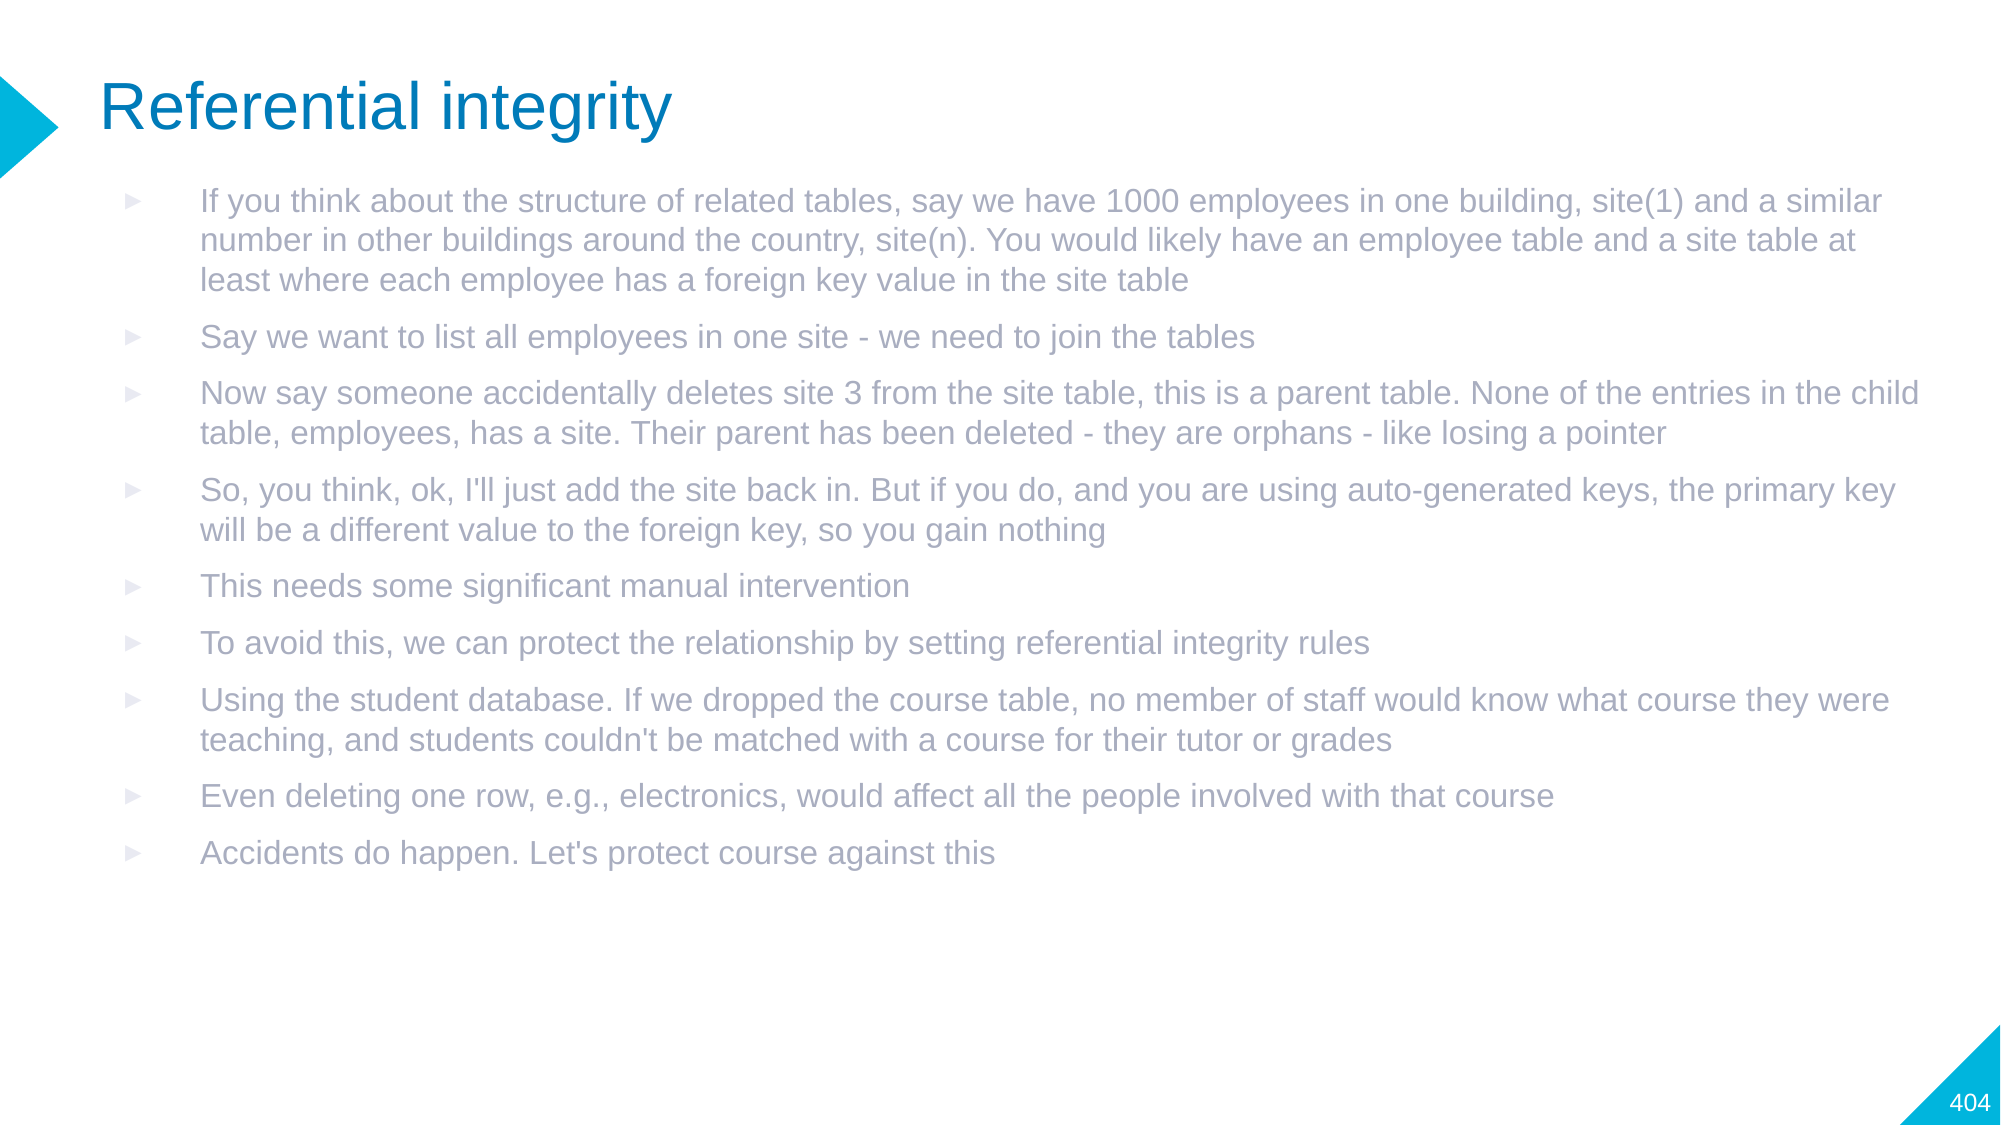

# Referential integrity
If you think about the structure of related tables, say we have 1000 employees in one building, site(1) and a similar number in other buildings around the country, site(n). You would likely have an employee table and a site table at least where each employee has a foreign key value in the site table
Say we want to list all employees in one site - we need to join the tables
Now say someone accidentally deletes site 3 from the site table, this is a parent table. None of the entries in the child table, employees, has a site. Their parent has been deleted - they are orphans - like losing a pointer
So, you think, ok, I'll just add the site back in. But if you do, and you are using auto-generated keys, the primary key will be a different value to the foreign key, so you gain nothing
This needs some significant manual intervention
To avoid this, we can protect the relationship by setting referential integrity rules
Using the student database. If we dropped the course table, no member of staff would know what course they were teaching, and students couldn't be matched with a course for their tutor or grades
Even deleting one row, e.g., electronics, would affect all the people involved with that course
Accidents do happen. Let's protect course against this
404